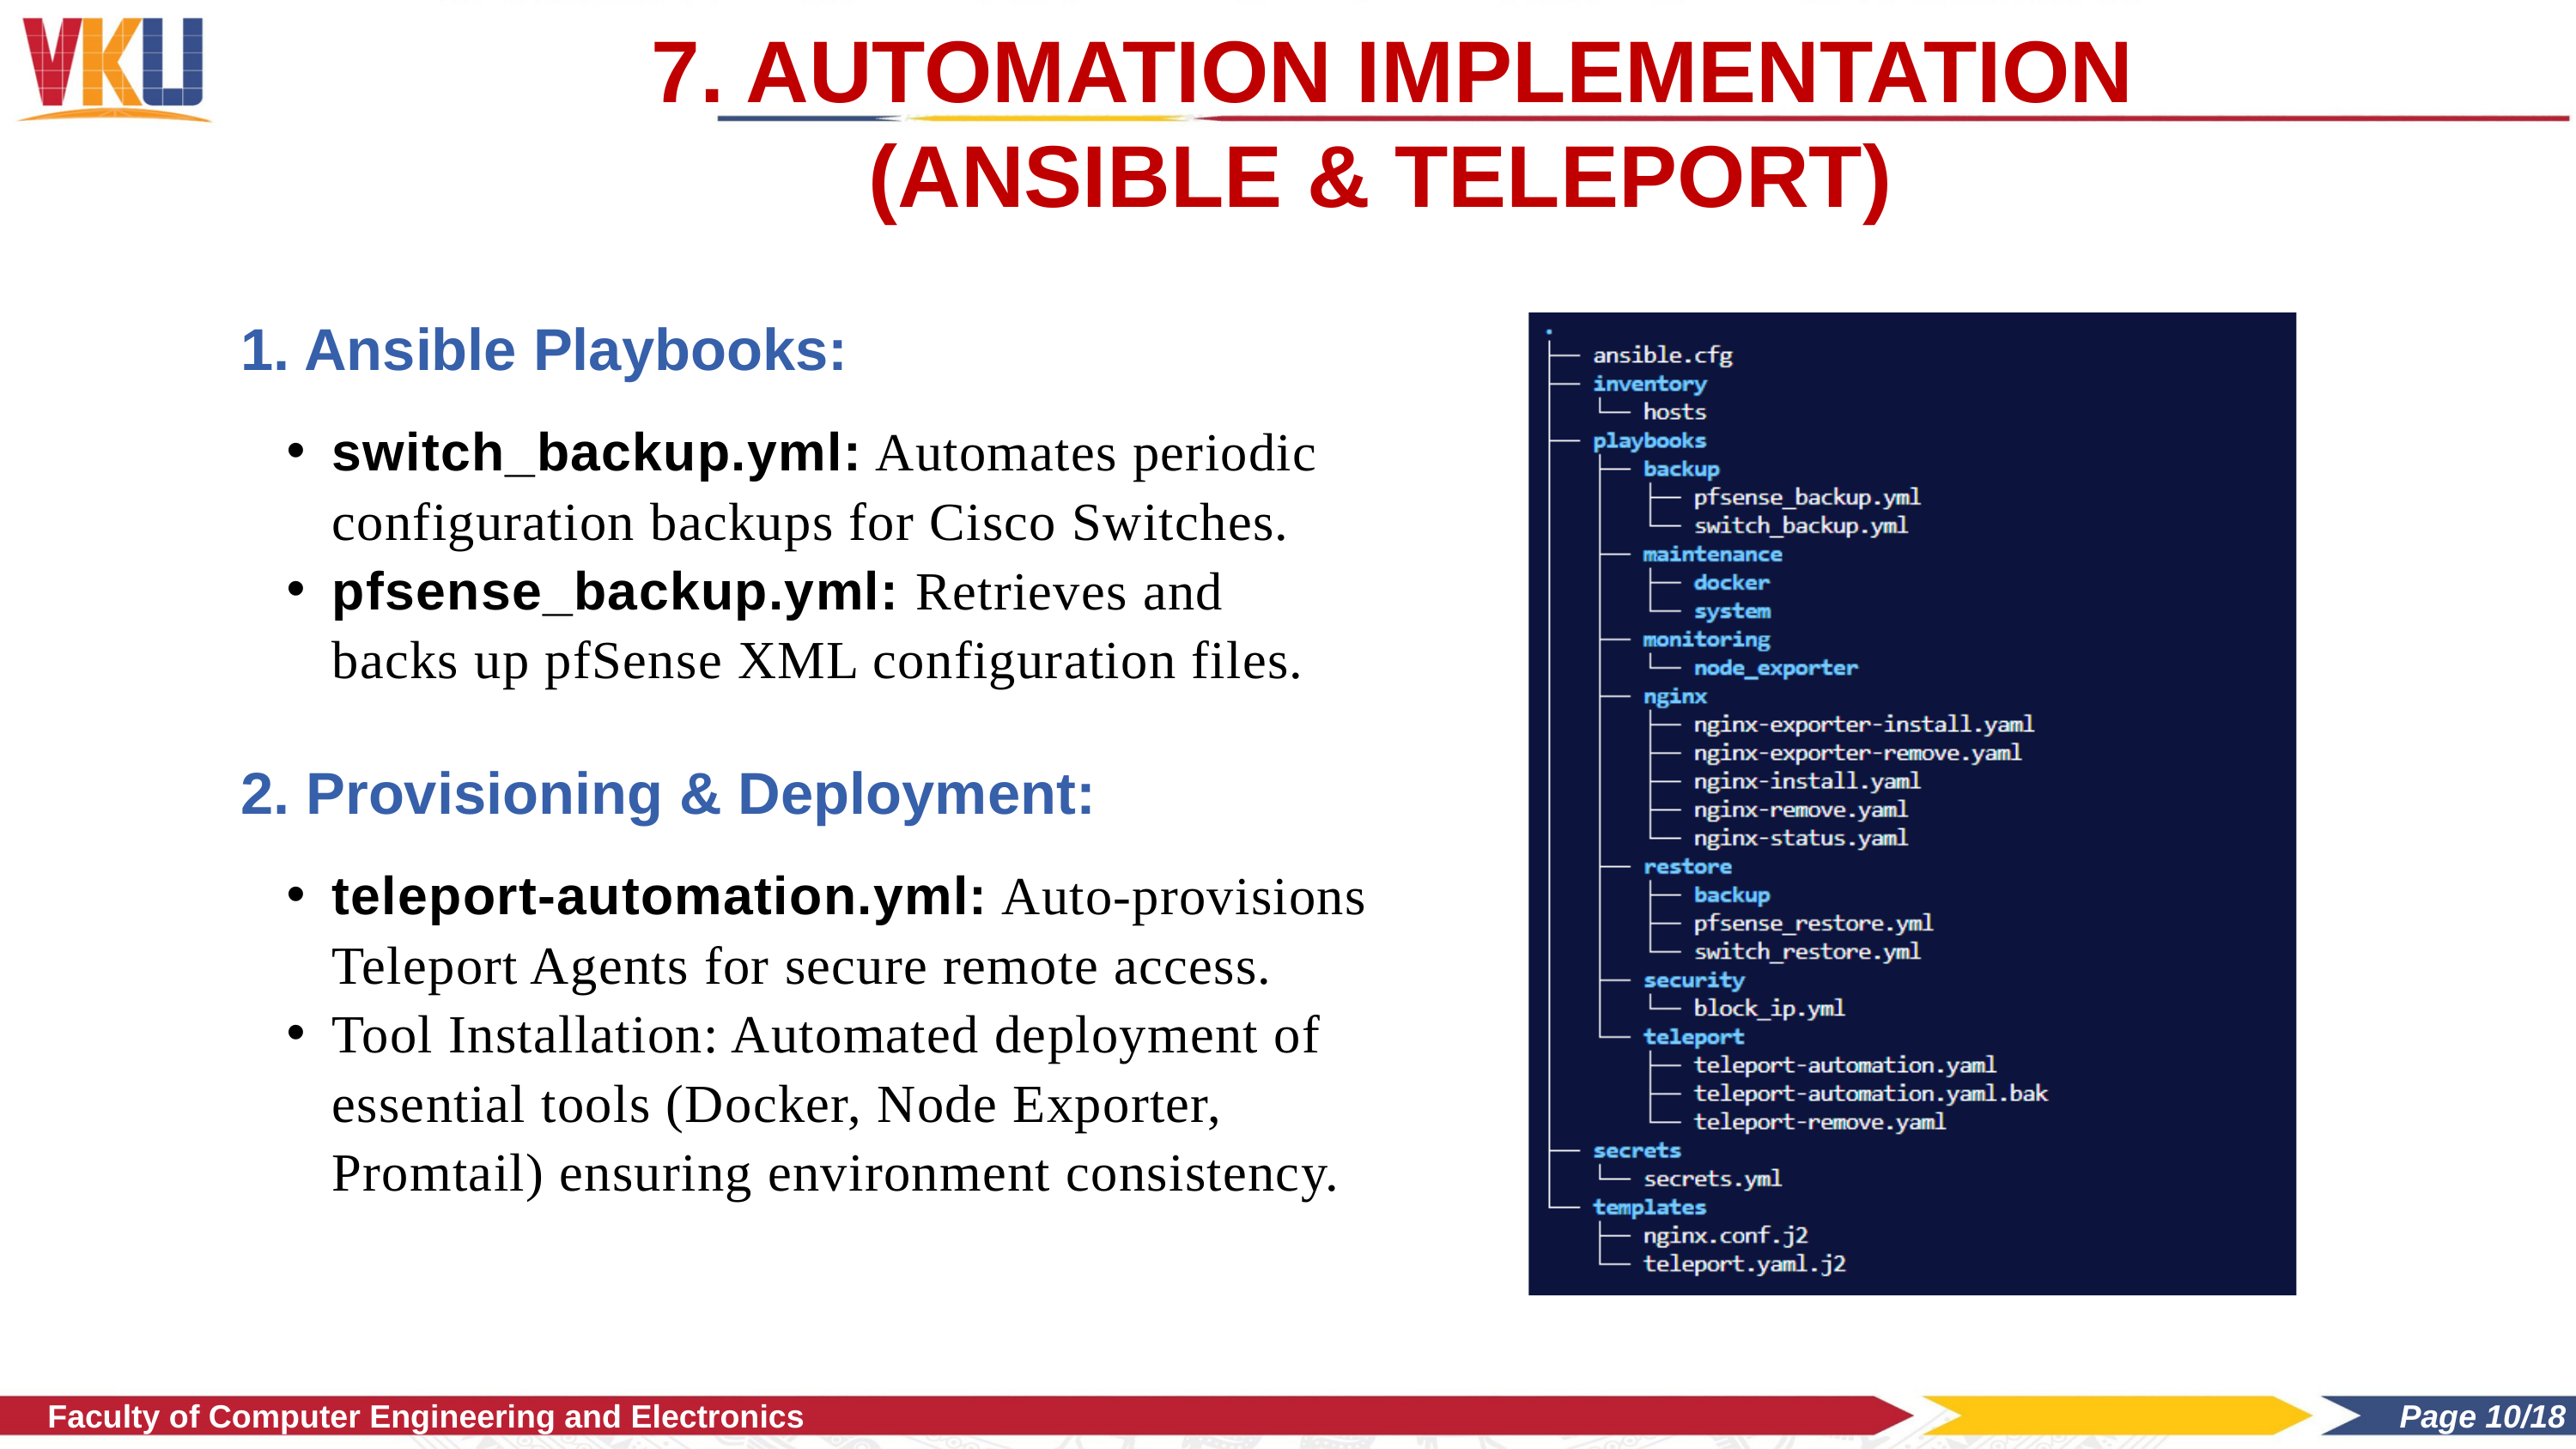

7. AUTOMATION IMPLEMENTATION (ANSIBLE & TELEPORT)
1. Ansible Playbooks:

switch_backup.yml: Automates periodic configuration backups for Cisco Switches.
pfsense_backup.yml: Retrieves and backs up pfSense XML configuration files.
2. Provisioning & Deployment:
teleport-automation.yml: Auto-provisions Teleport Agents for secure remote access.
Tool Installation: Automated deployment of essential tools (Docker, Node Exporter, Promtail) ensuring environment consistency.

Faculty of Computer Engineering and Electronics

Page 2/16

Faculty of Computer Engineering and Electronics

Page 10/18